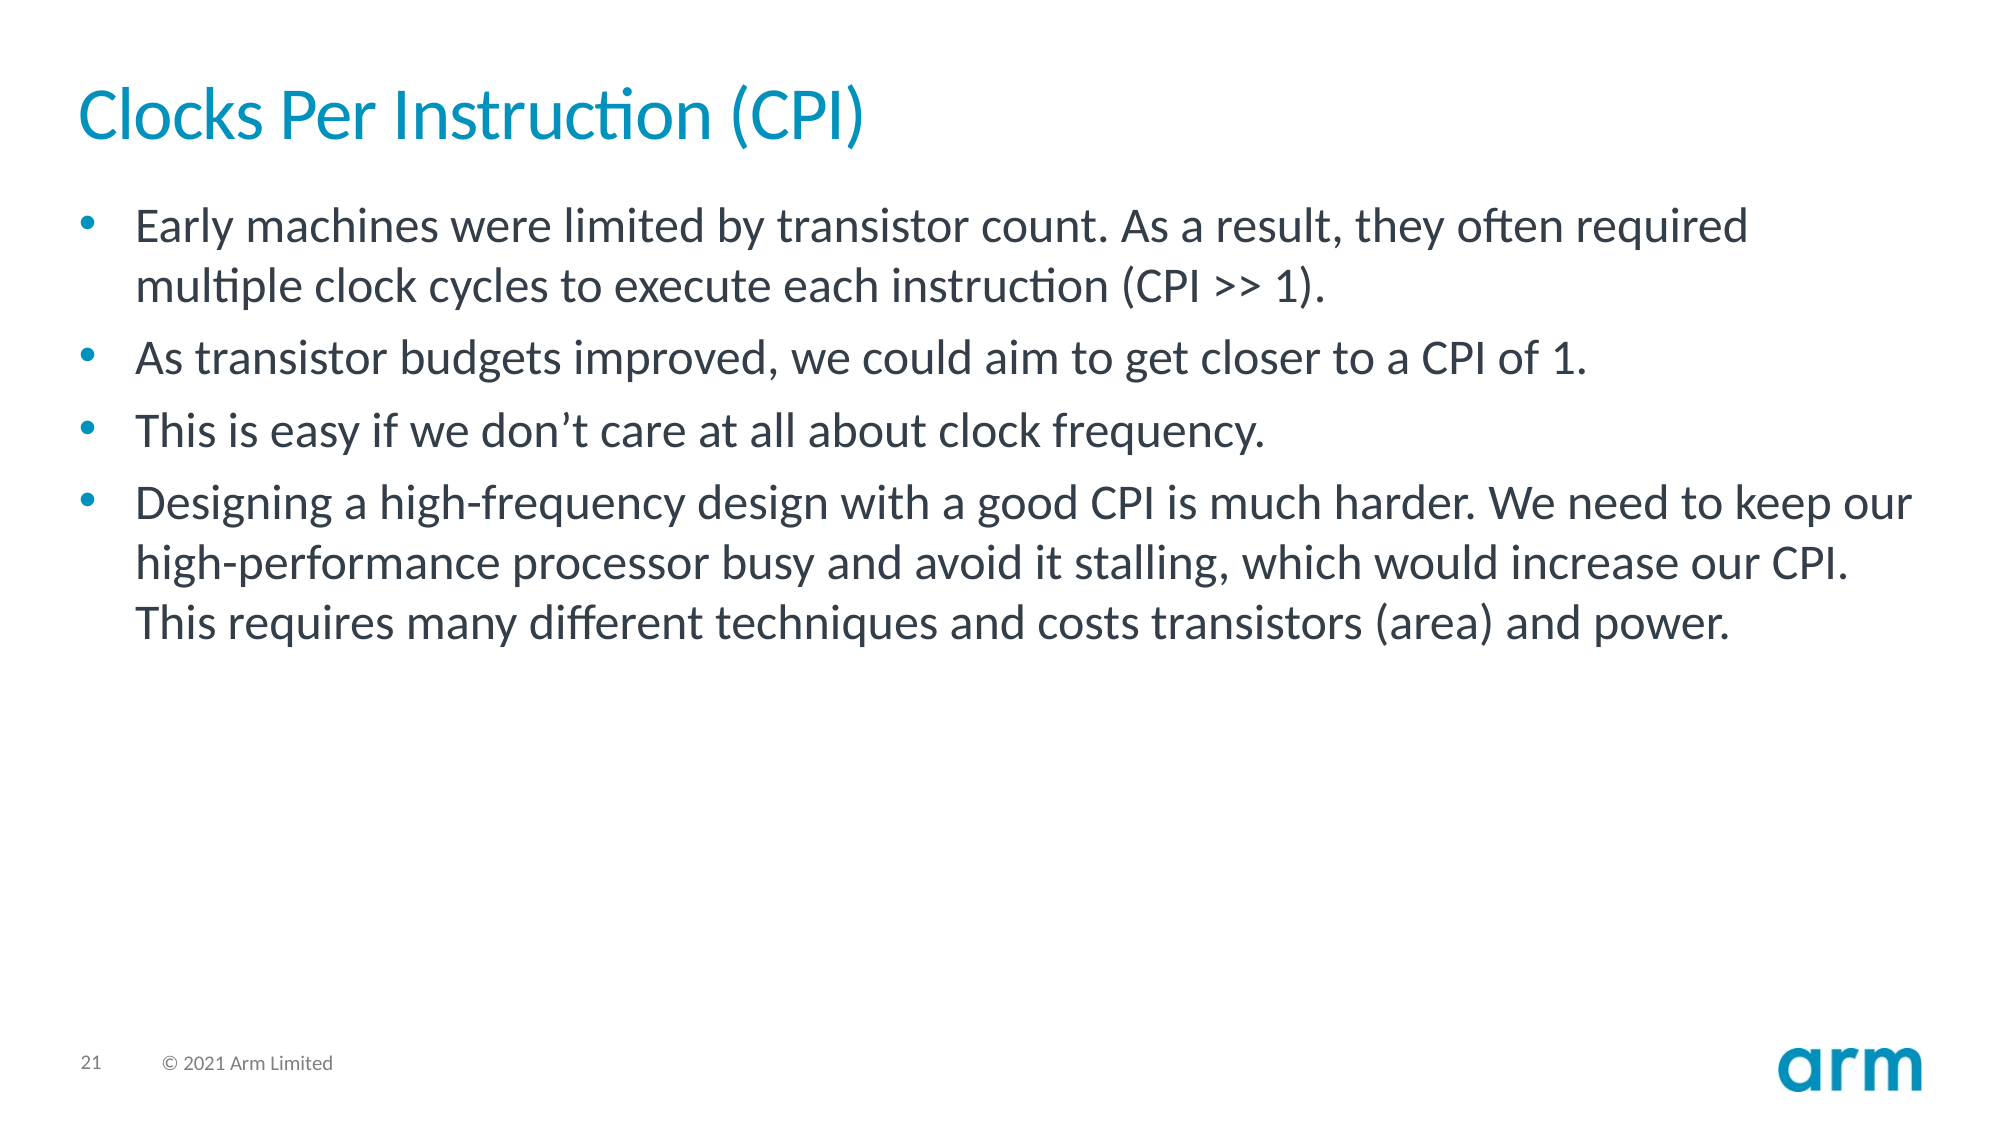

# Clocks Per Instruction (CPI)
Early machines were limited by transistor count. As a result, they often required multiple clock cycles to execute each instruction (CPI >> 1).
As transistor budgets improved, we could aim to get closer to a CPI of 1.
This is easy if we don’t care at all about clock frequency.
Designing a high-frequency design with a good CPI is much harder. We need to keep our high-performance processor busy and avoid it stalling, which would increase our CPI. This requires many different techniques and costs transistors (area) and power.